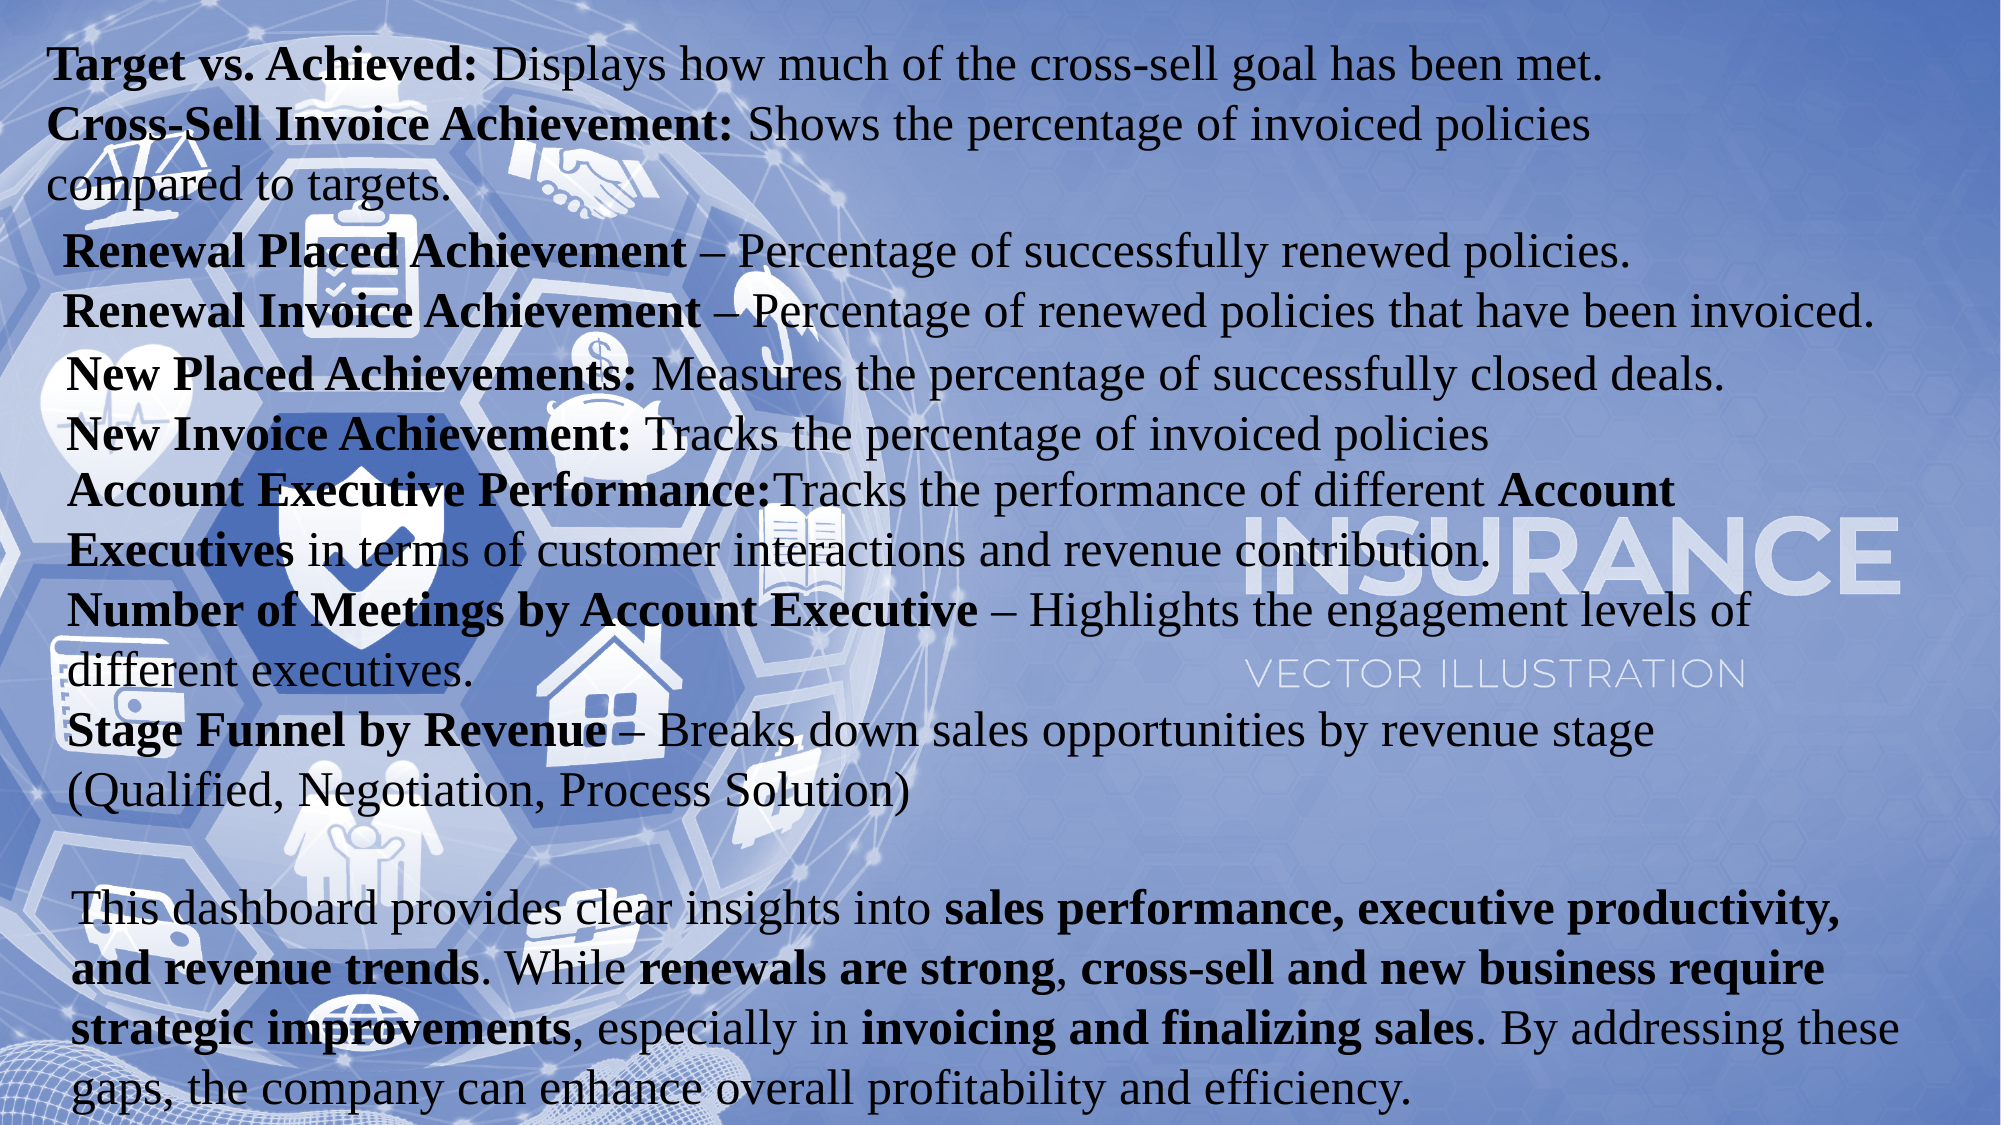

Target vs. Achieved: Displays how much of the cross-sell goal has been met.
Cross-Sell Invoice Achievement: Shows the percentage of invoiced policies compared to targets.
Renewal Placed Achievement – Percentage of successfully renewed policies.
Renewal Invoice Achievement – Percentage of renewed policies that have been invoiced.
   New Placed Achievements: Measures the percentage of successfully closed deals.
   New Invoice Achievement: Tracks the percentage of invoiced policies
Account Executive Performance:Tracks the performance of different Account Executives in terms of customer interactions and revenue contribution.
Number of Meetings by Account Executive – Highlights the engagement levels of different executives.
Stage Funnel by Revenue – Breaks down sales opportunities by revenue stage (Qualified, Negotiation, Process Solution)
This dashboard provides clear insights into sales performance, executive productivity, and revenue trends. While renewals are strong, cross-sell and new business require strategic improvements, especially in invoicing and finalizing sales. By addressing these gaps, the company can enhance overall profitability and efficiency.